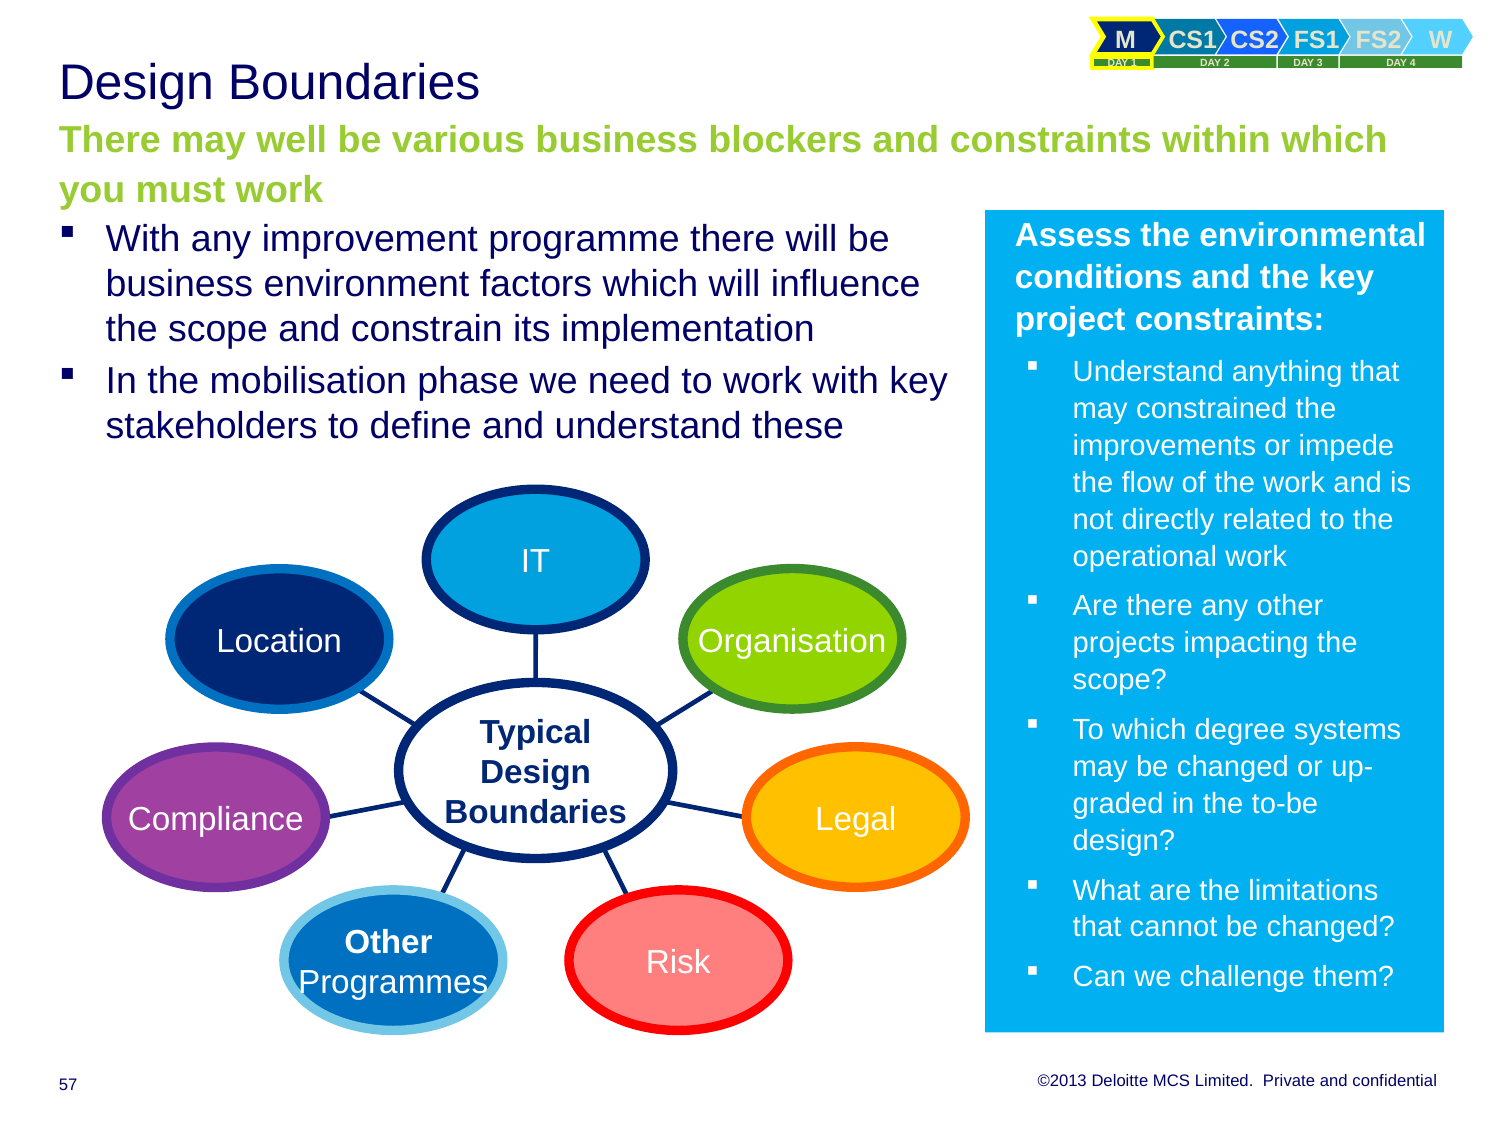

Design Boundaries
There may well be various business blockers and constraints within which you must work
Assess the environmental conditions and the key project constraints:
Understand anything that may constrained the improvements or impede the flow of the work and is not directly related to the operational work
Are there any other projects impacting the scope?
To which degree systems may be changed or up-graded in the to-be design?
What are the limitations that cannot be changed?
Can we challenge them?

With any improvement programme there will be business environment factors which will influence the scope and constrain its implementation
In the mobilisation phase we need to work with key stakeholders to define and understand these
IT
Organisation
Location

Typical Design Boundaries

Legal
Compliance

Other
Programmes
Risk
57